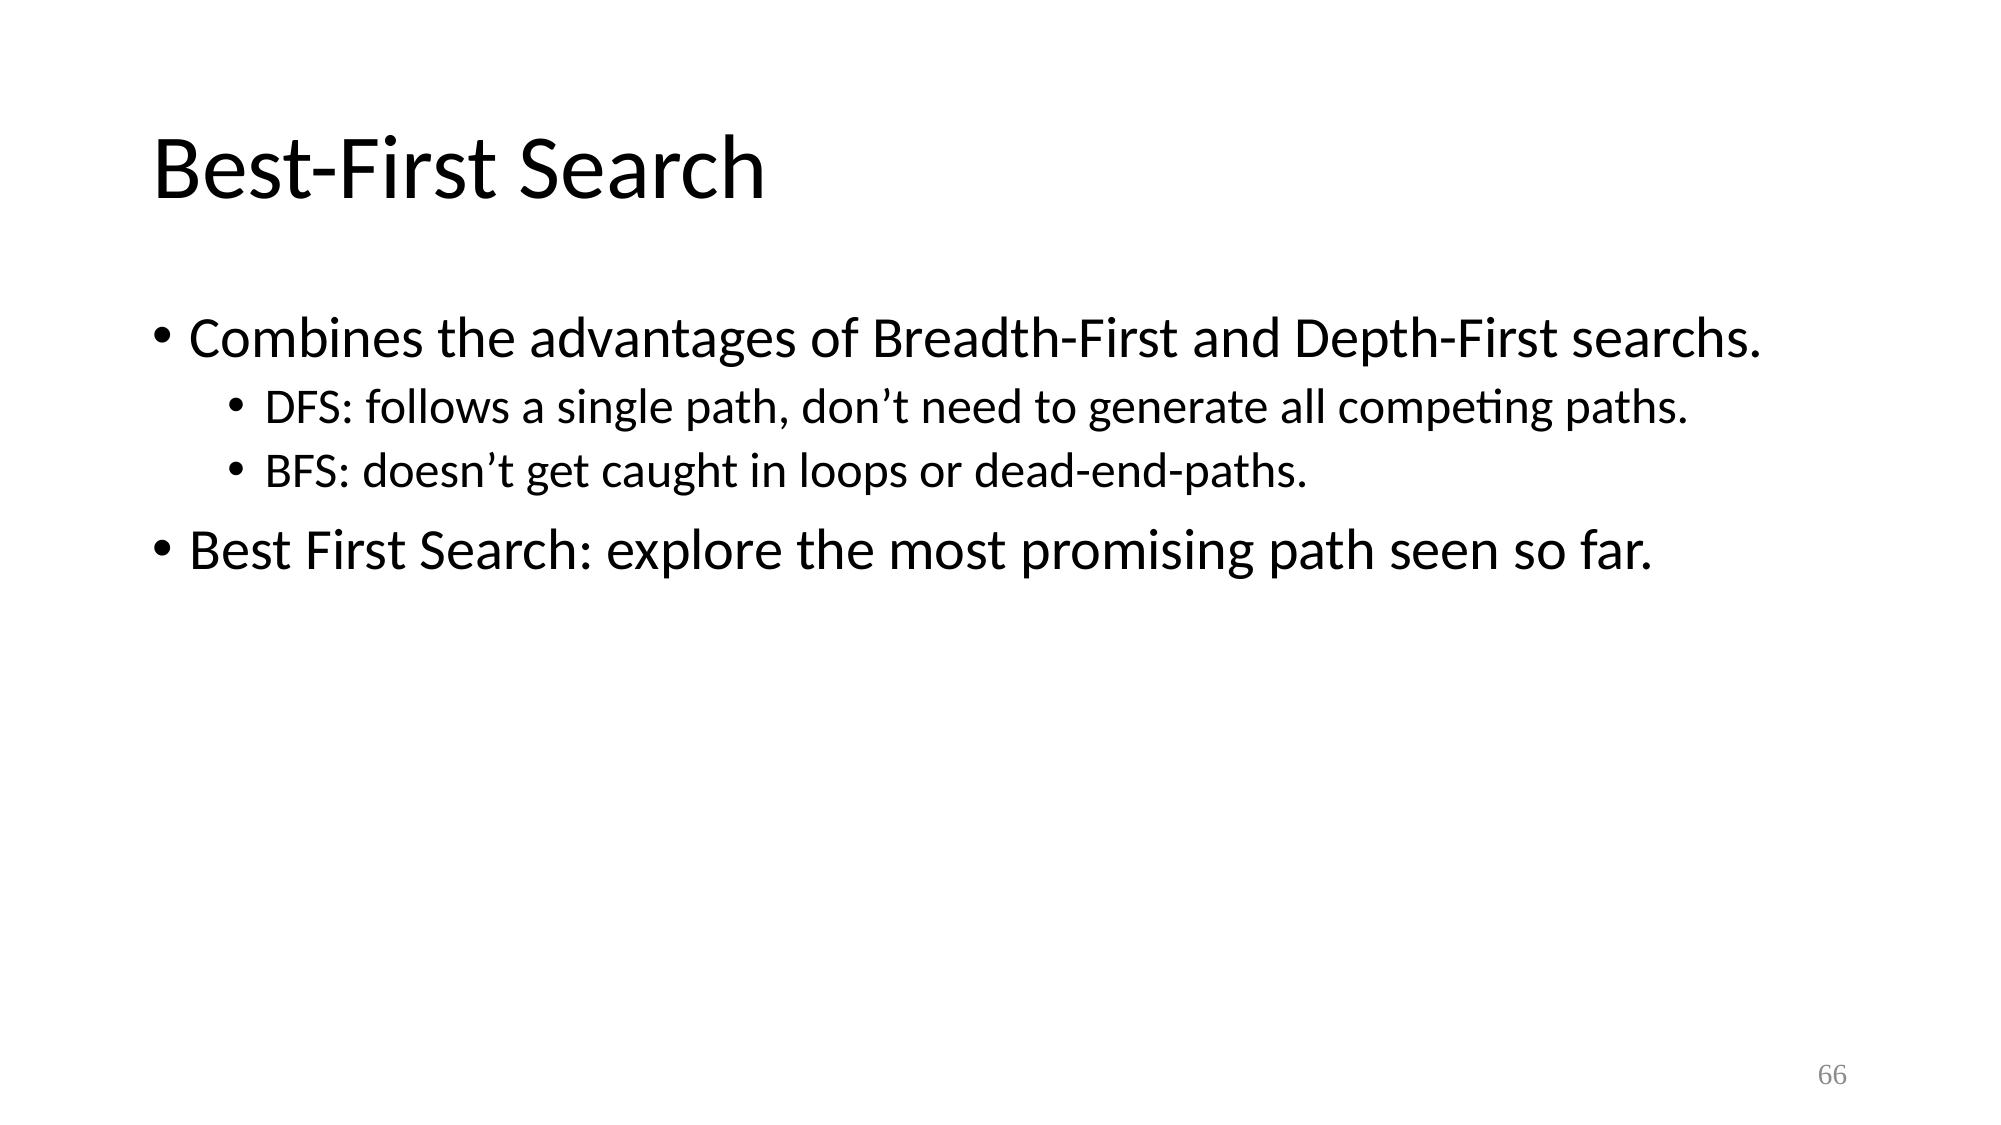

# Best-First Search
Combines the advantages of Breadth-First and Depth-First searchs.
DFS: follows a single path, don’t need to generate all competing paths.
BFS: doesn’t get caught in loops or dead-end-paths.
Best First Search: explore the most promising path seen so far.
66